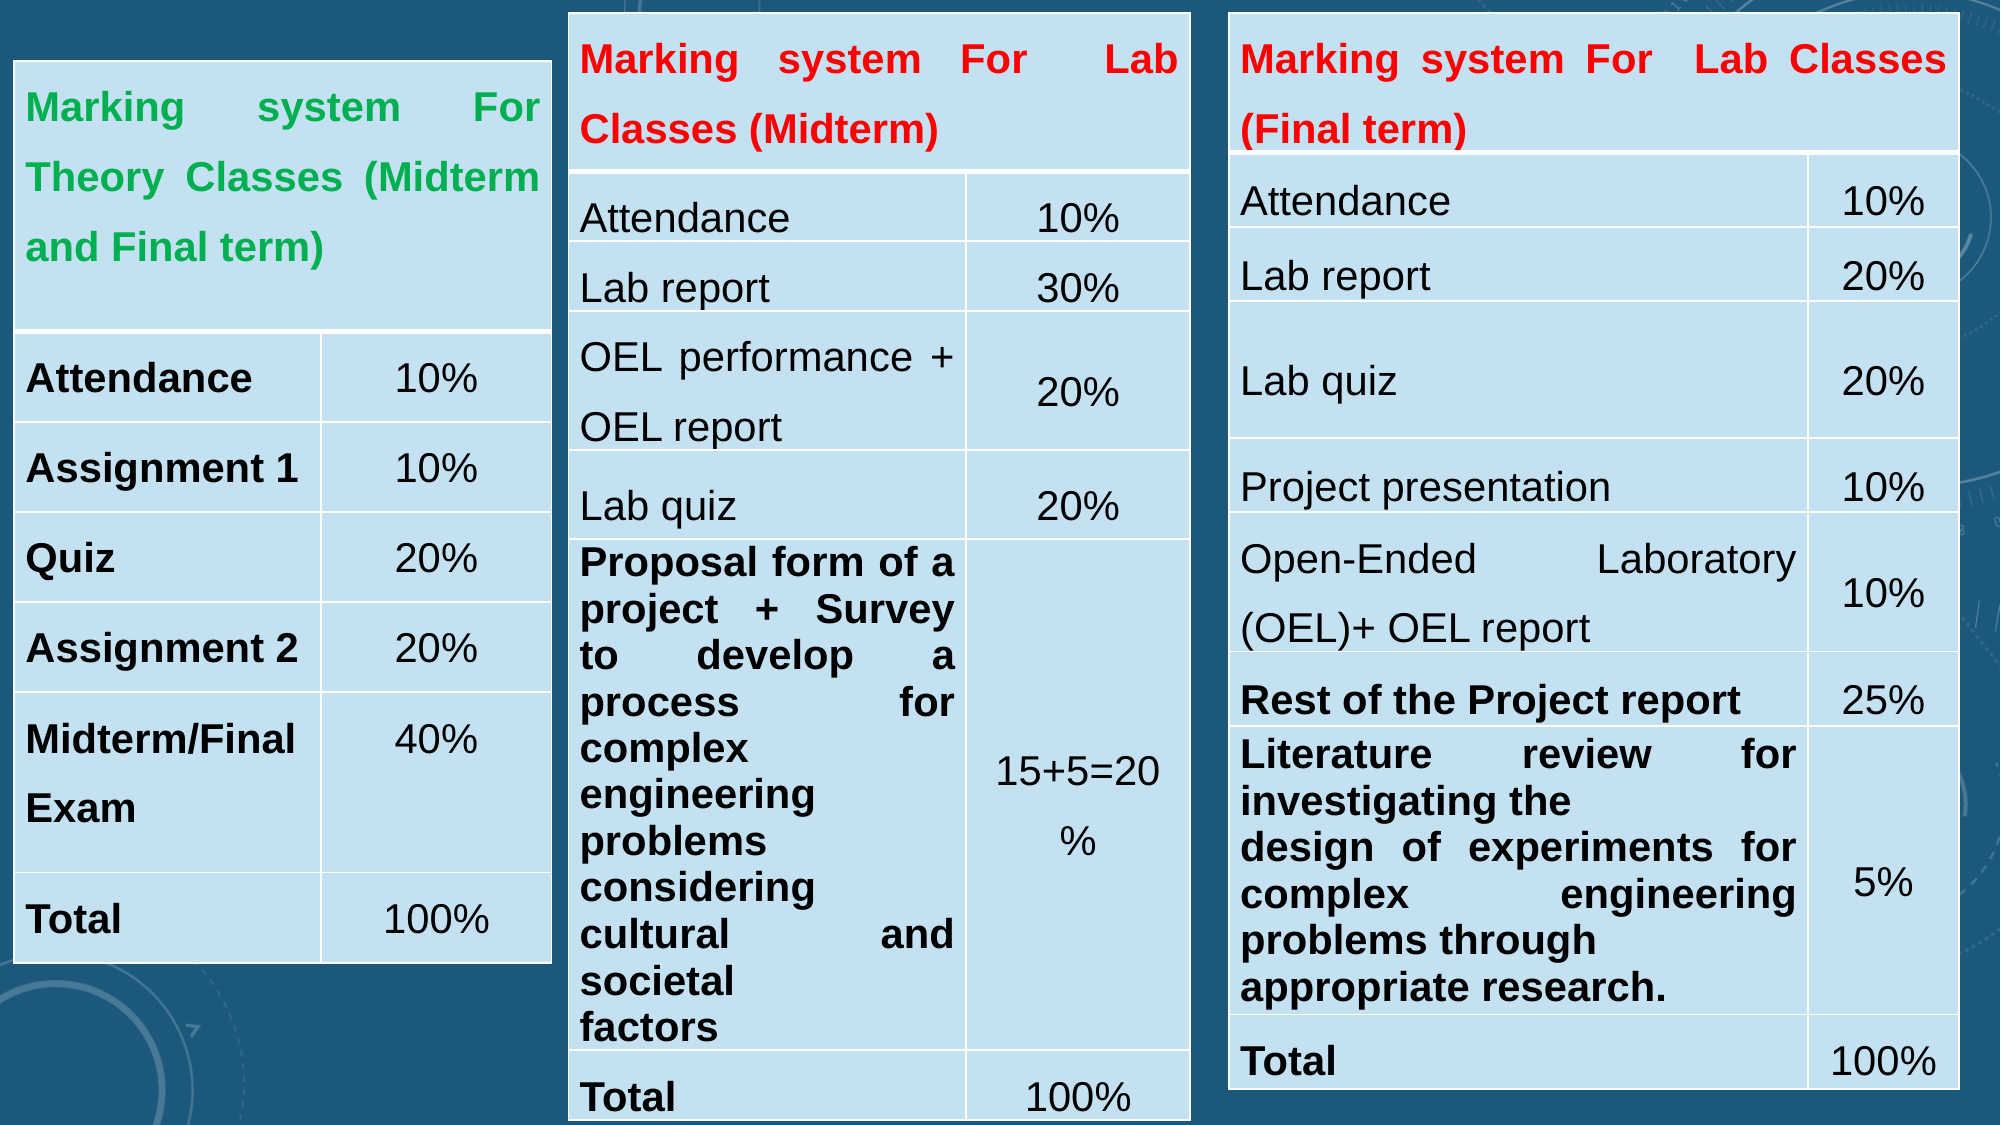

| Marking system For Lab Classes (Midterm) |  |
| --- | --- |
| Attendance | 10% |
| Lab report | 30% |
| OEL performance + OEL report | 20% |
| Lab quiz | 20% |
| Proposal form of a project + Survey to develop a process for complex engineering problems considering cultural and societal factors | 15+5=20% |
| Total | 100% |
| Marking system For Lab Classes (Final term) |  |
| --- | --- |
| Attendance | 10% |
| Lab report | 20% |
| Lab quiz | 20% |
| Project presentation | 10% |
| Open-Ended Laboratory (OEL)+ OEL report | 10% |
| Rest of the Project report | 25% |
| Literature review for investigating the design of experiments for complex engineering problems through appropriate research. | 5% |
| Total | 100% |
| Marking system For Theory Classes (Midterm and Final term) |  |
| --- | --- |
| Attendance | 10% |
| Assignment 1 | 10% |
| Quiz | 20% |
| Assignment 2 | 20% |
| Midterm/Final Exam | 40% |
| Total | 100% |
2